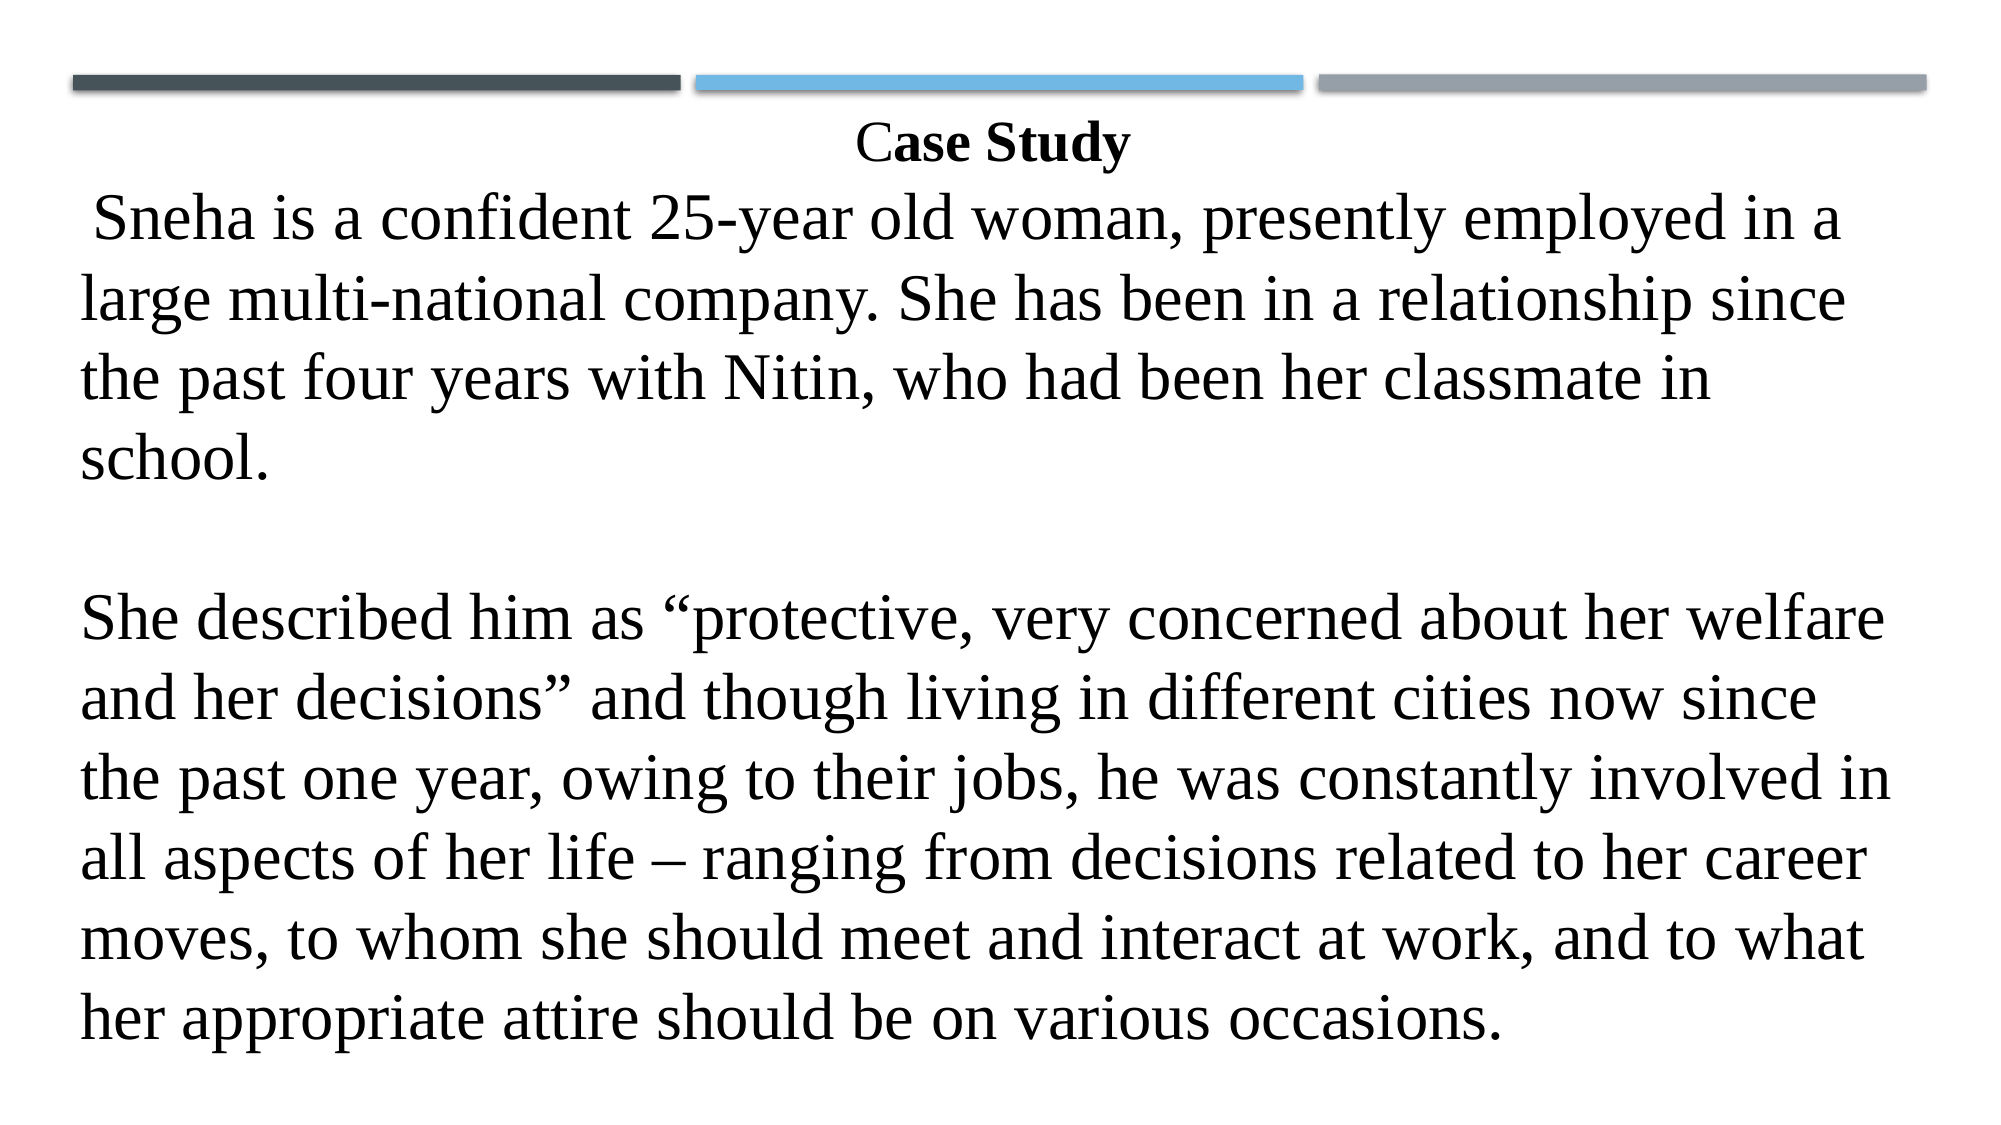

Case Study
 Sneha is a confident 25-year old woman, presently employed in a large multi-national company. She has been in a relationship since the past four years with Nitin, who had been her classmate in school.

She described him as “protective, very concerned about her welfare and her decisions” and though living in different cities now since the past one year, owing to their jobs, he was constantly involved in all aspects of her life – ranging from decisions related to her career moves, to whom she should meet and interact at work, and to what her appropriate attire should be on various occasions.